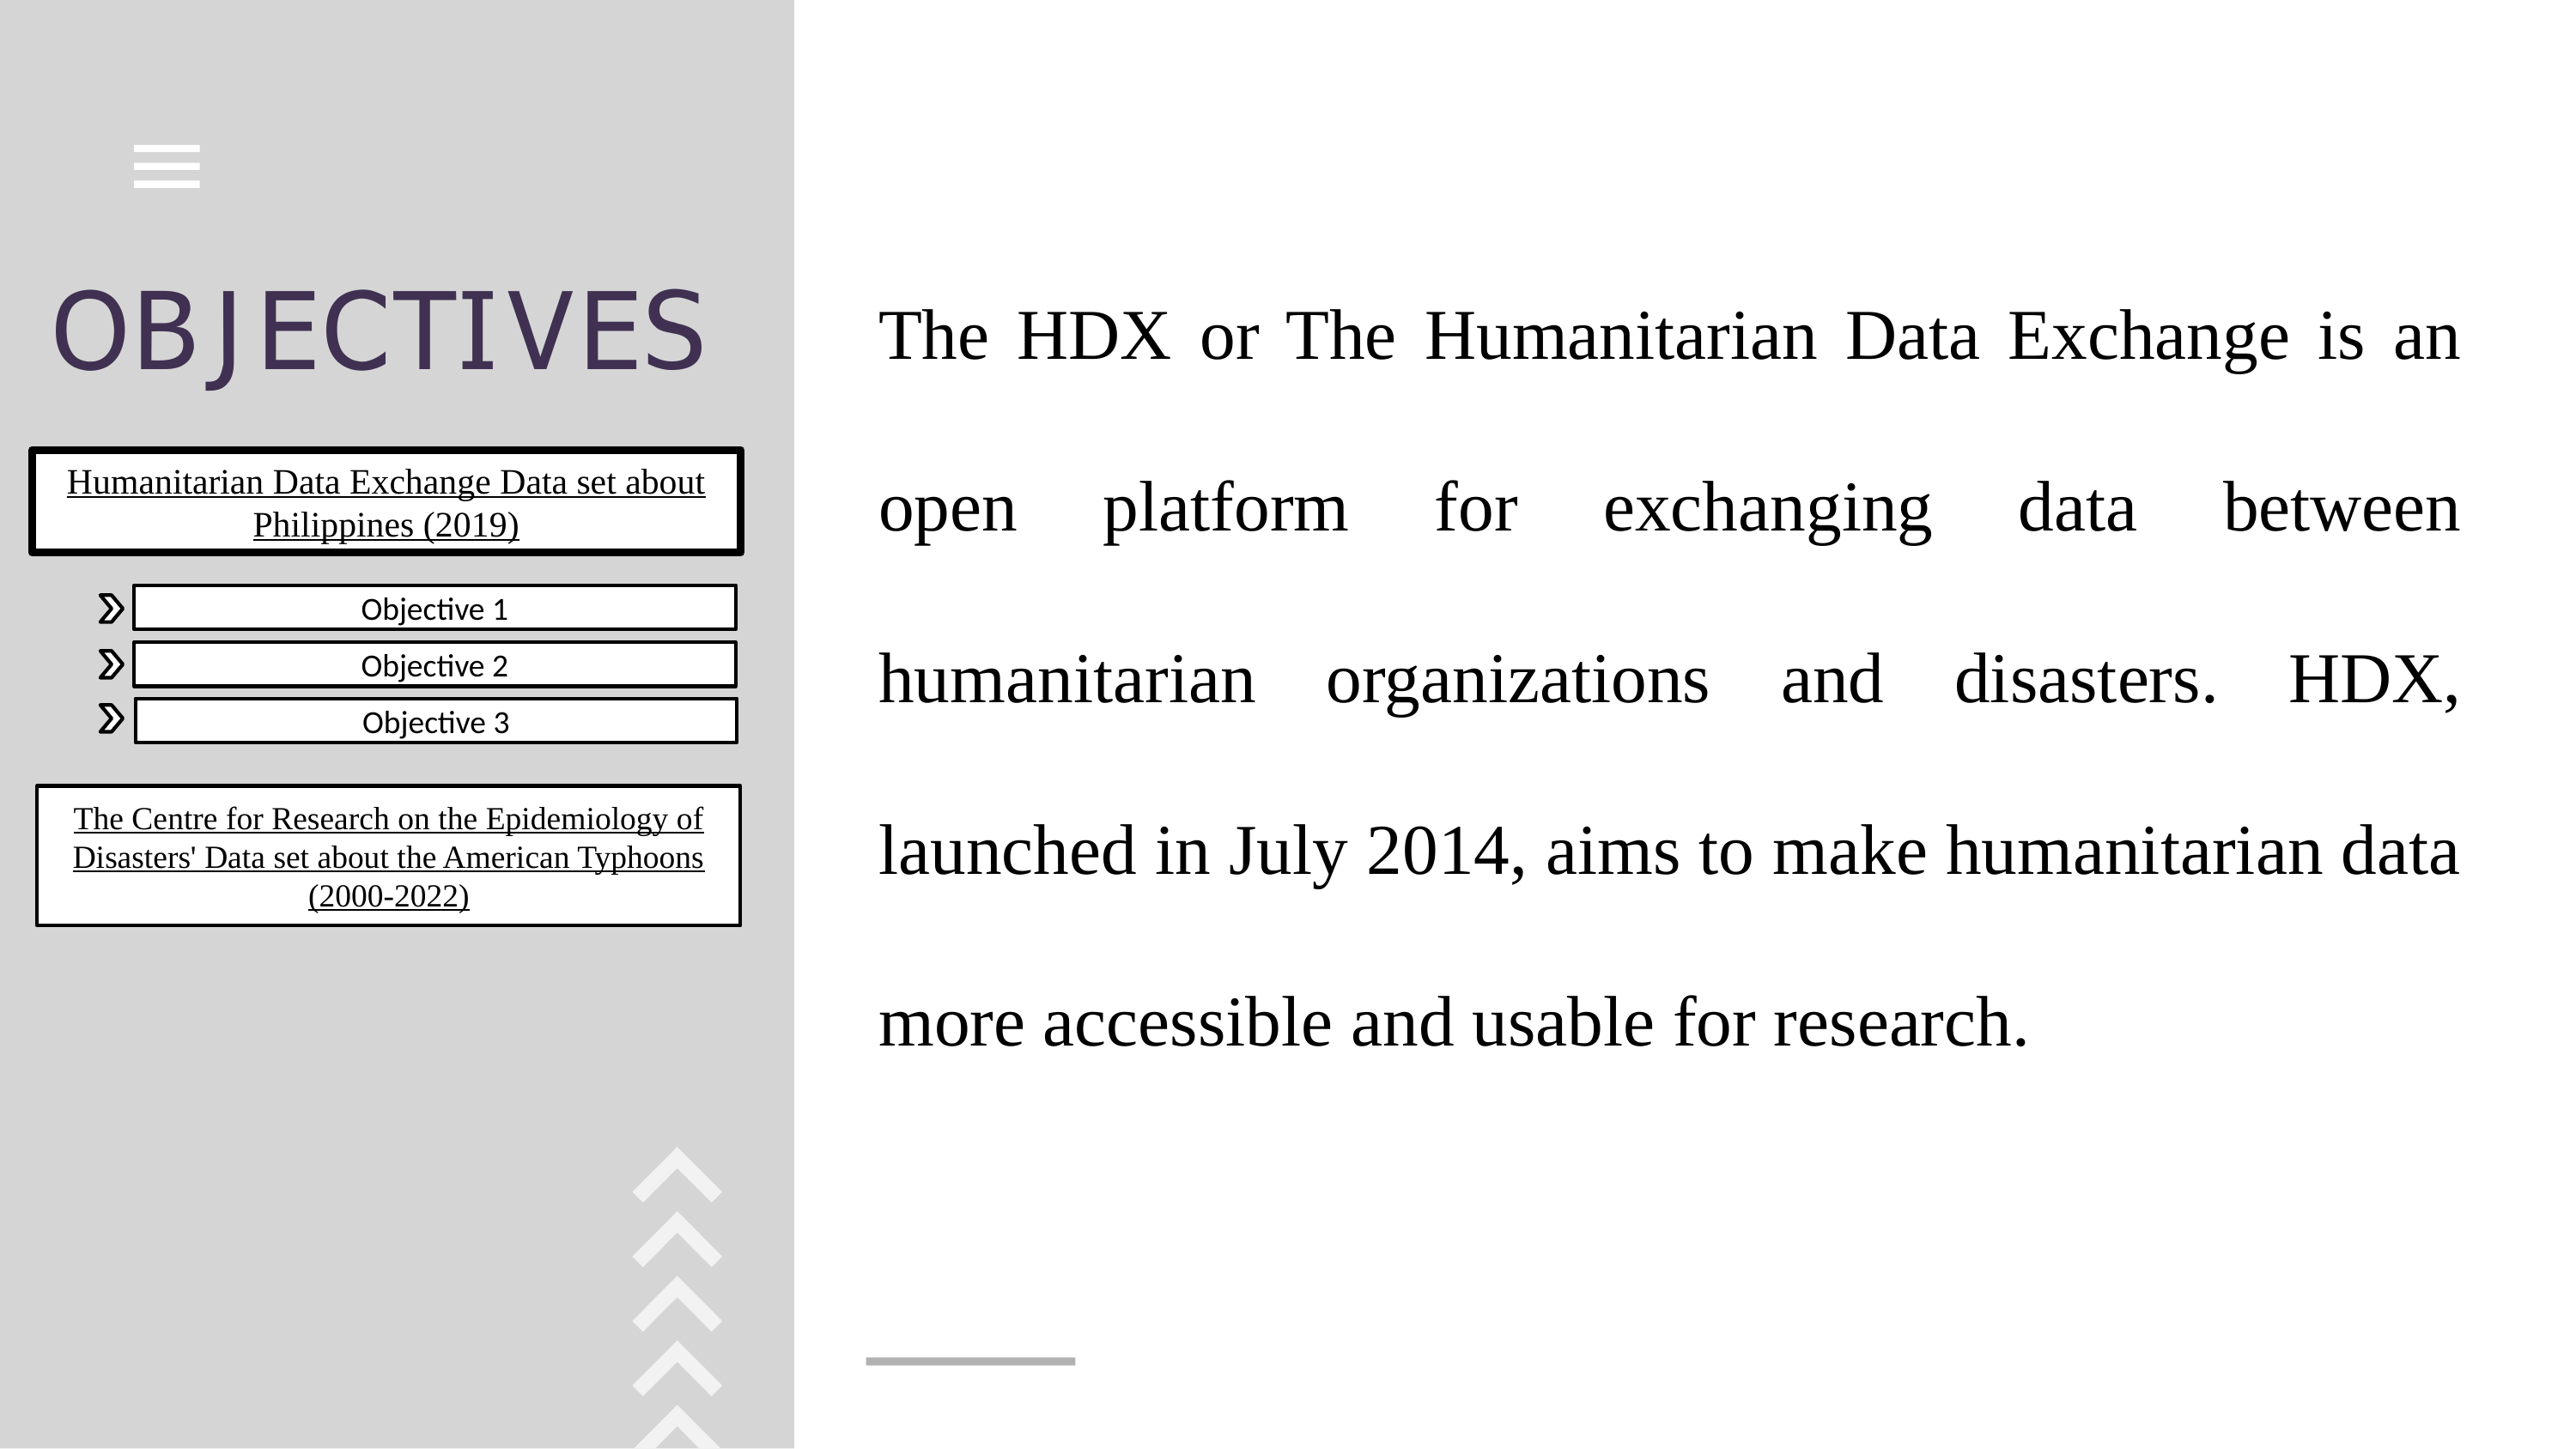

OBJECTIVES

The HDX or The Humanitarian Data Exchange is an open platform for exchanging data between humanitarian organizations and disasters. HDX, launched in July 2014, aims to make humanitarian data more accessible and usable for research.
Humanitarian Data Exchange Data set about Philippines (2019)
Objective 1

Objective 2

Objective 3

The Centre for Research on the Epidemiology of Disasters' Data set about the American Typhoons (2000-2022)